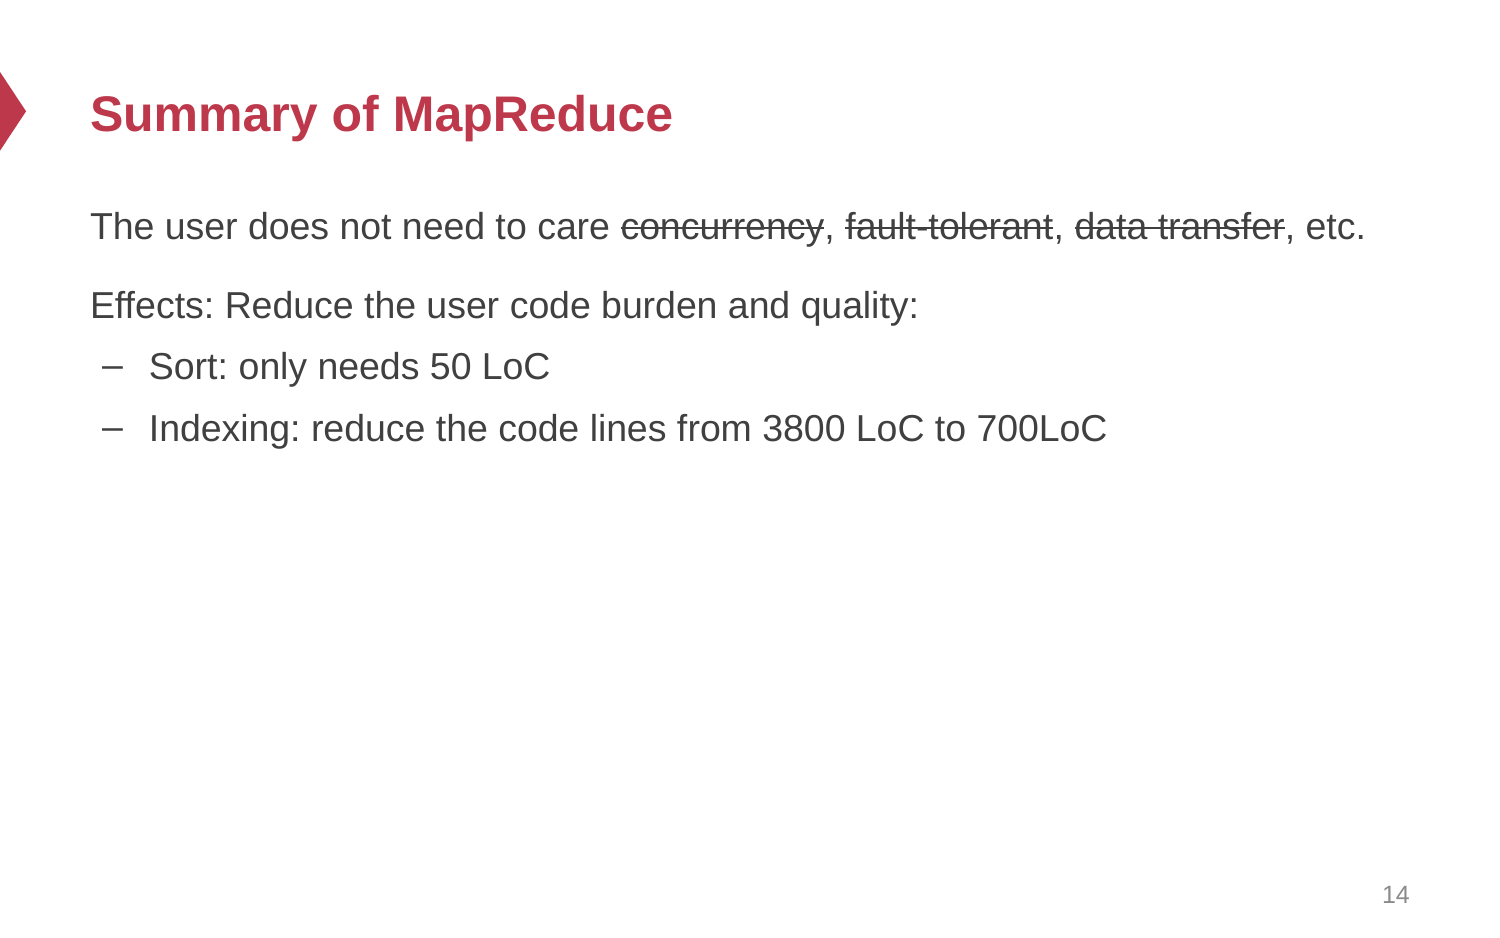

# Summary of MapReduce
The user does not need to care concurrency, fault-tolerant, data transfer, etc.
Effects: Reduce the user code burden and quality:
Sort: only needs 50 LoC
Indexing: reduce the code lines from 3800 LoC to 700LoC
14